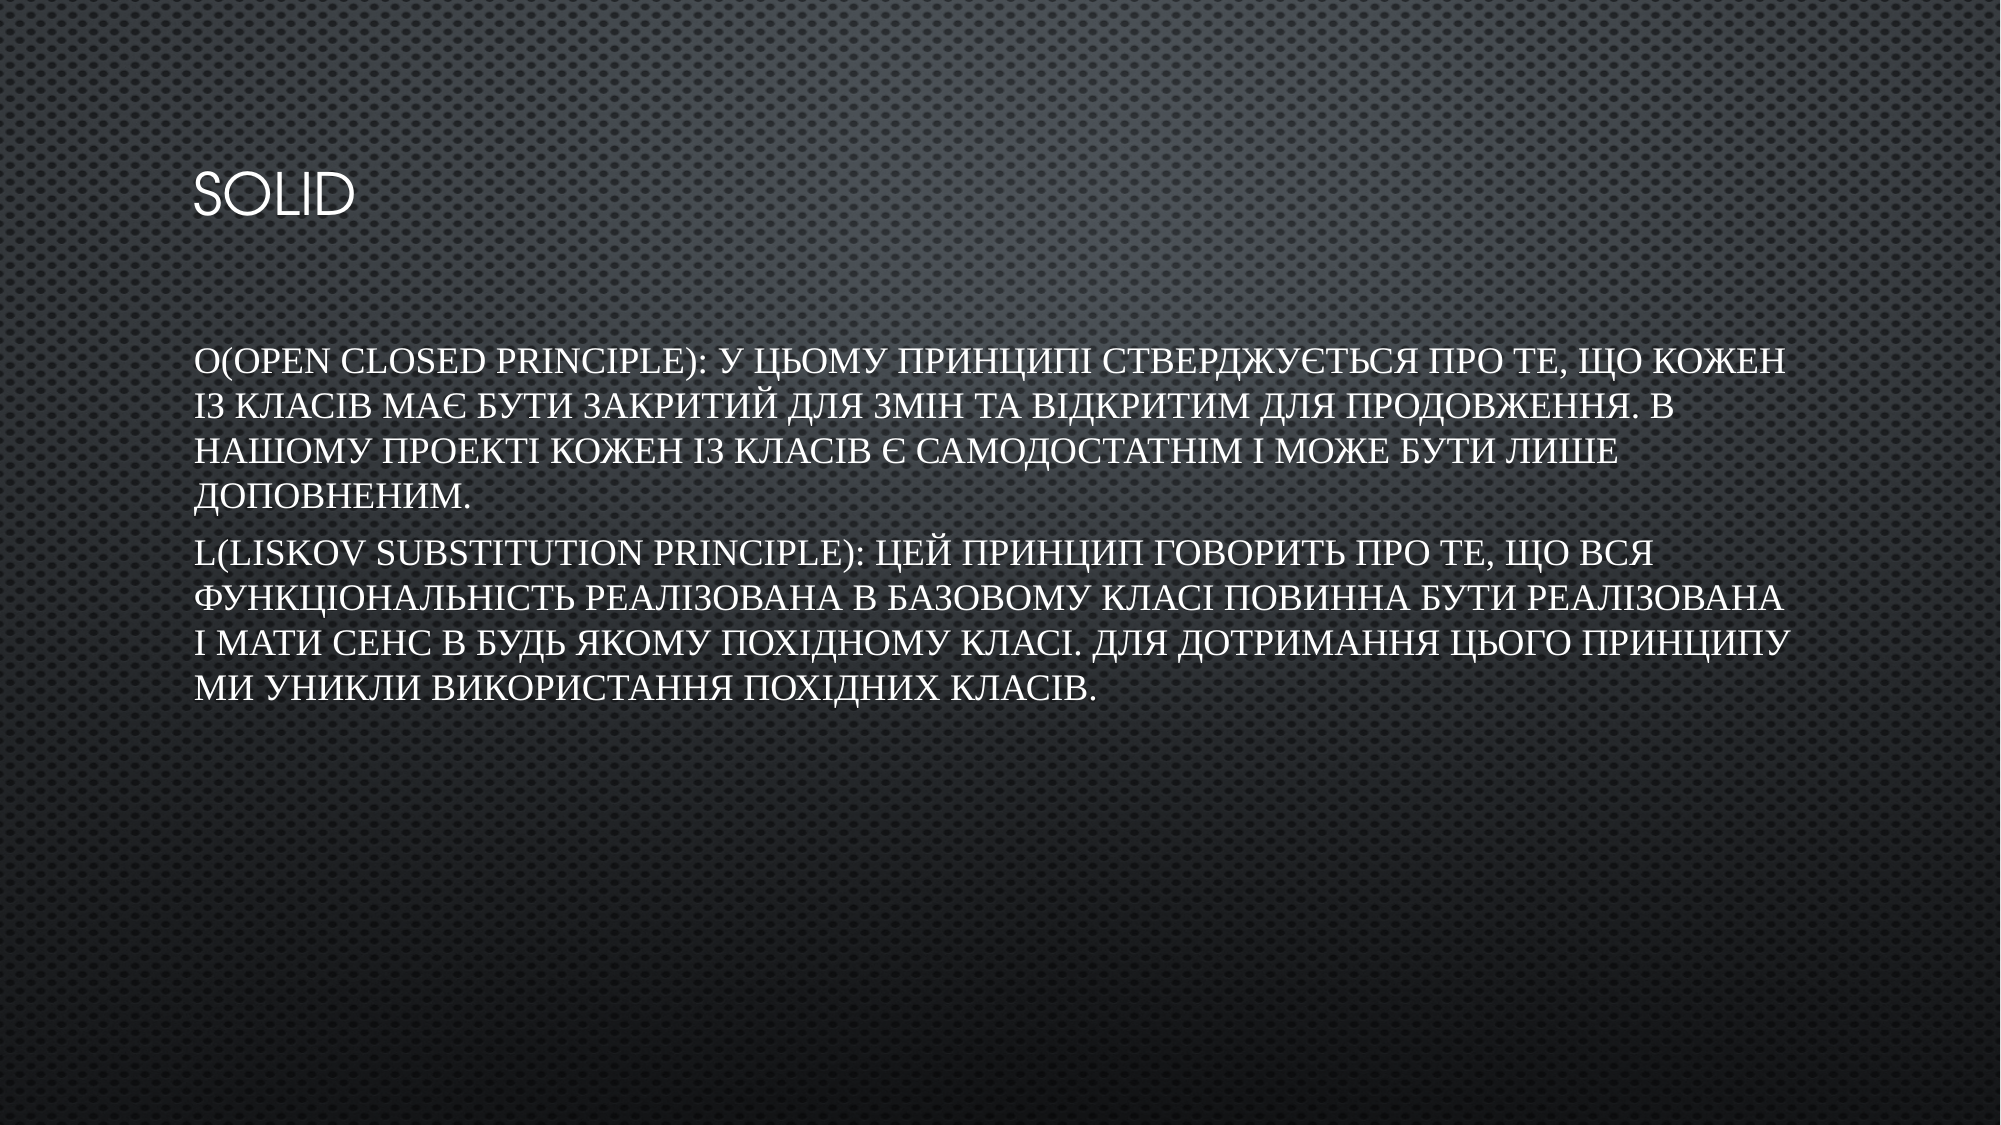

# SOLID
O(Open Closed principle): У цьому принципі стверджується про те, що кожен із класів має бути закритий для змін та відкритим для продовження. В нашому проекті кожен із класів є самодостатнім і може бути лише доповненим.
L(Liskov substitution principle): Цей принцип говорить про те, що вся функціональність реалізована в базовому класі повинна бути реалізована і мати сенс в будь якому похідному класі. Для дотримання цього принципу ми уникли використання похідних класів.